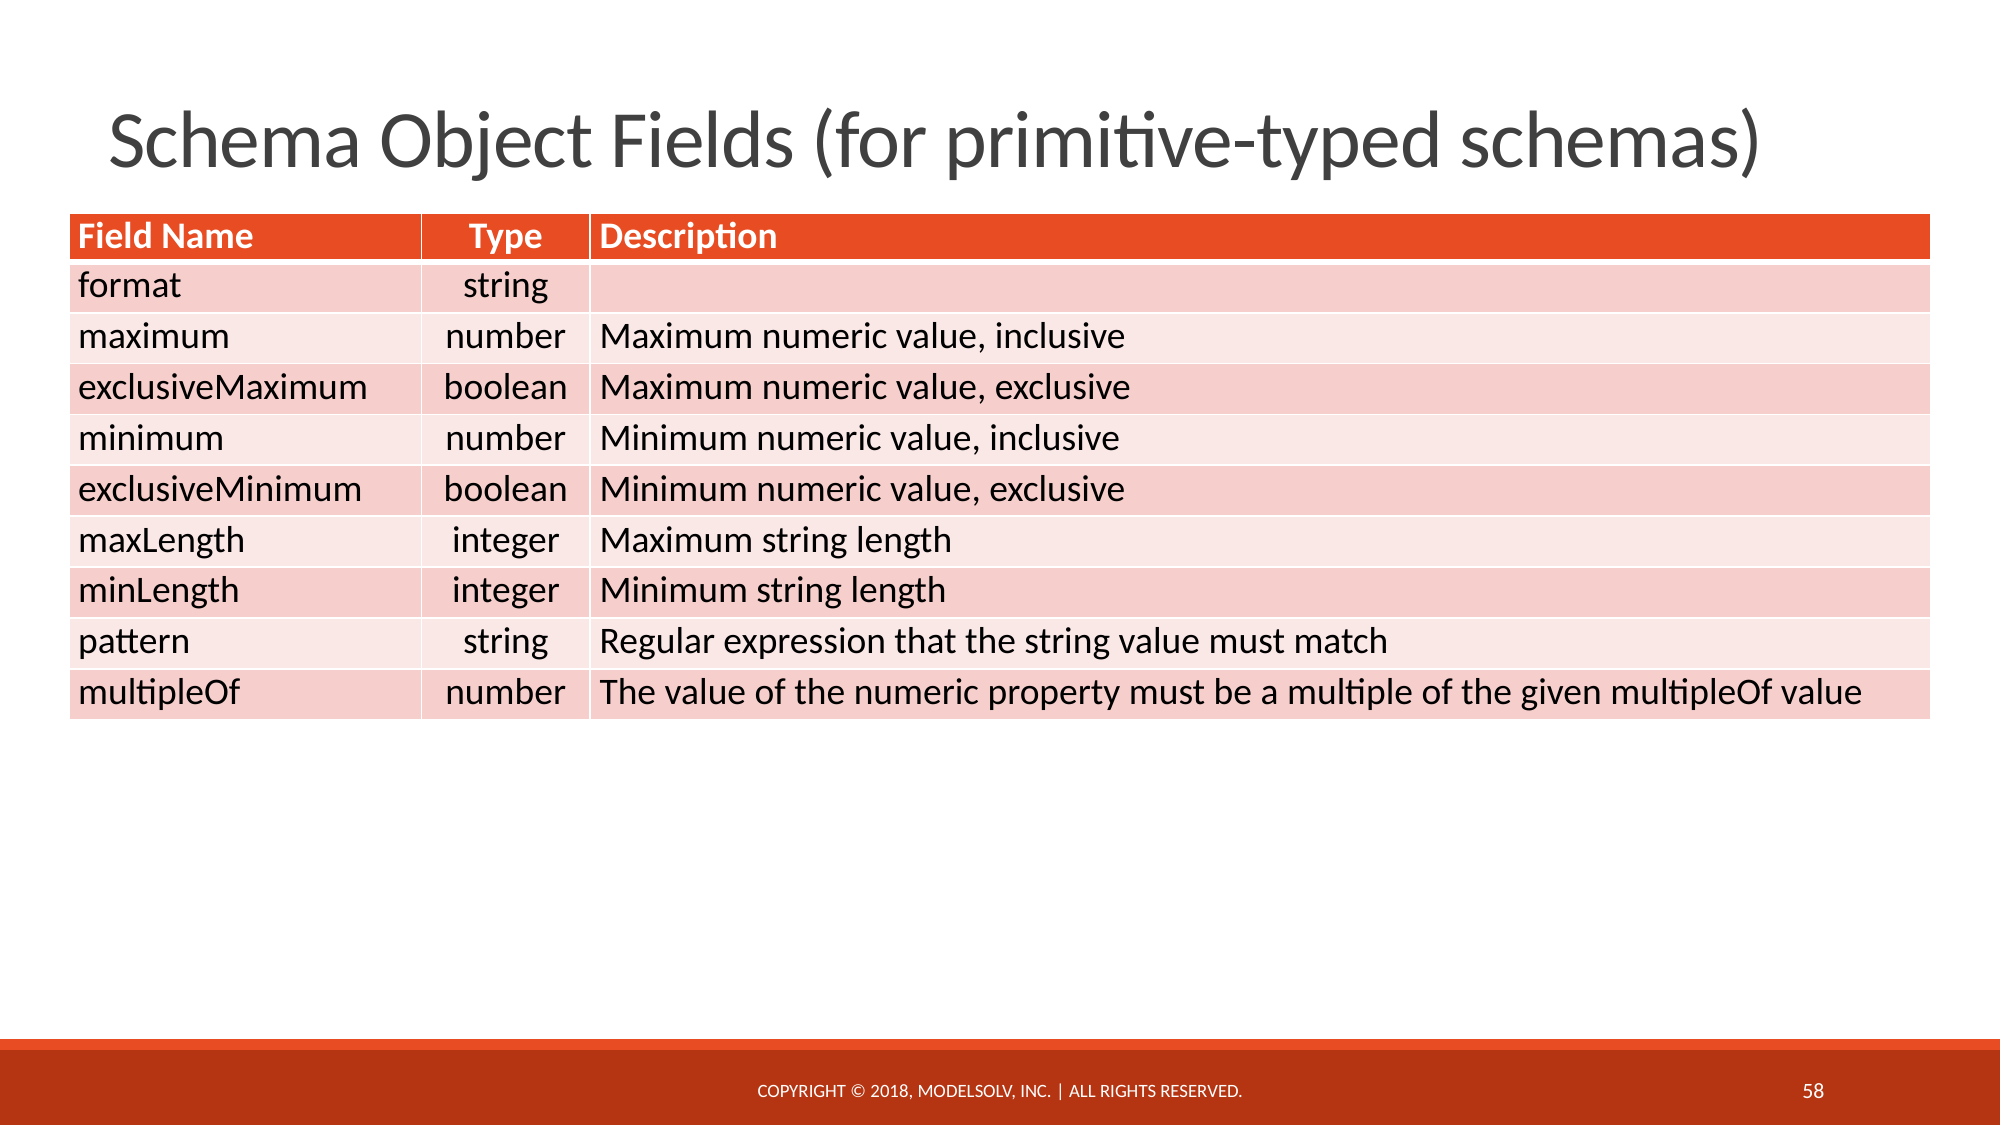

Schema Object Fields (for primitive-typed schemas)
| Field Name | Type | Description |
| --- | --- | --- |
| format | string |  |
| maximum | number | Maximum numeric value, inclusive |
| exclusiveMaximum | boolean | Maximum numeric value, exclusive |
| minimum | number | Minimum numeric value, inclusive |
| exclusiveMinimum | boolean | Minimum numeric value, exclusive |
| maxLength | integer | Maximum string length |
| minLength | integer | Minimum string length |
| pattern | string | Regular expression that the string value must match |
| multipleOf | number | The value of the numeric property must be a multiple of the given multipleOf value |
Copyright © 2018, ModelSolv, Inc. | All rights reserved.
58